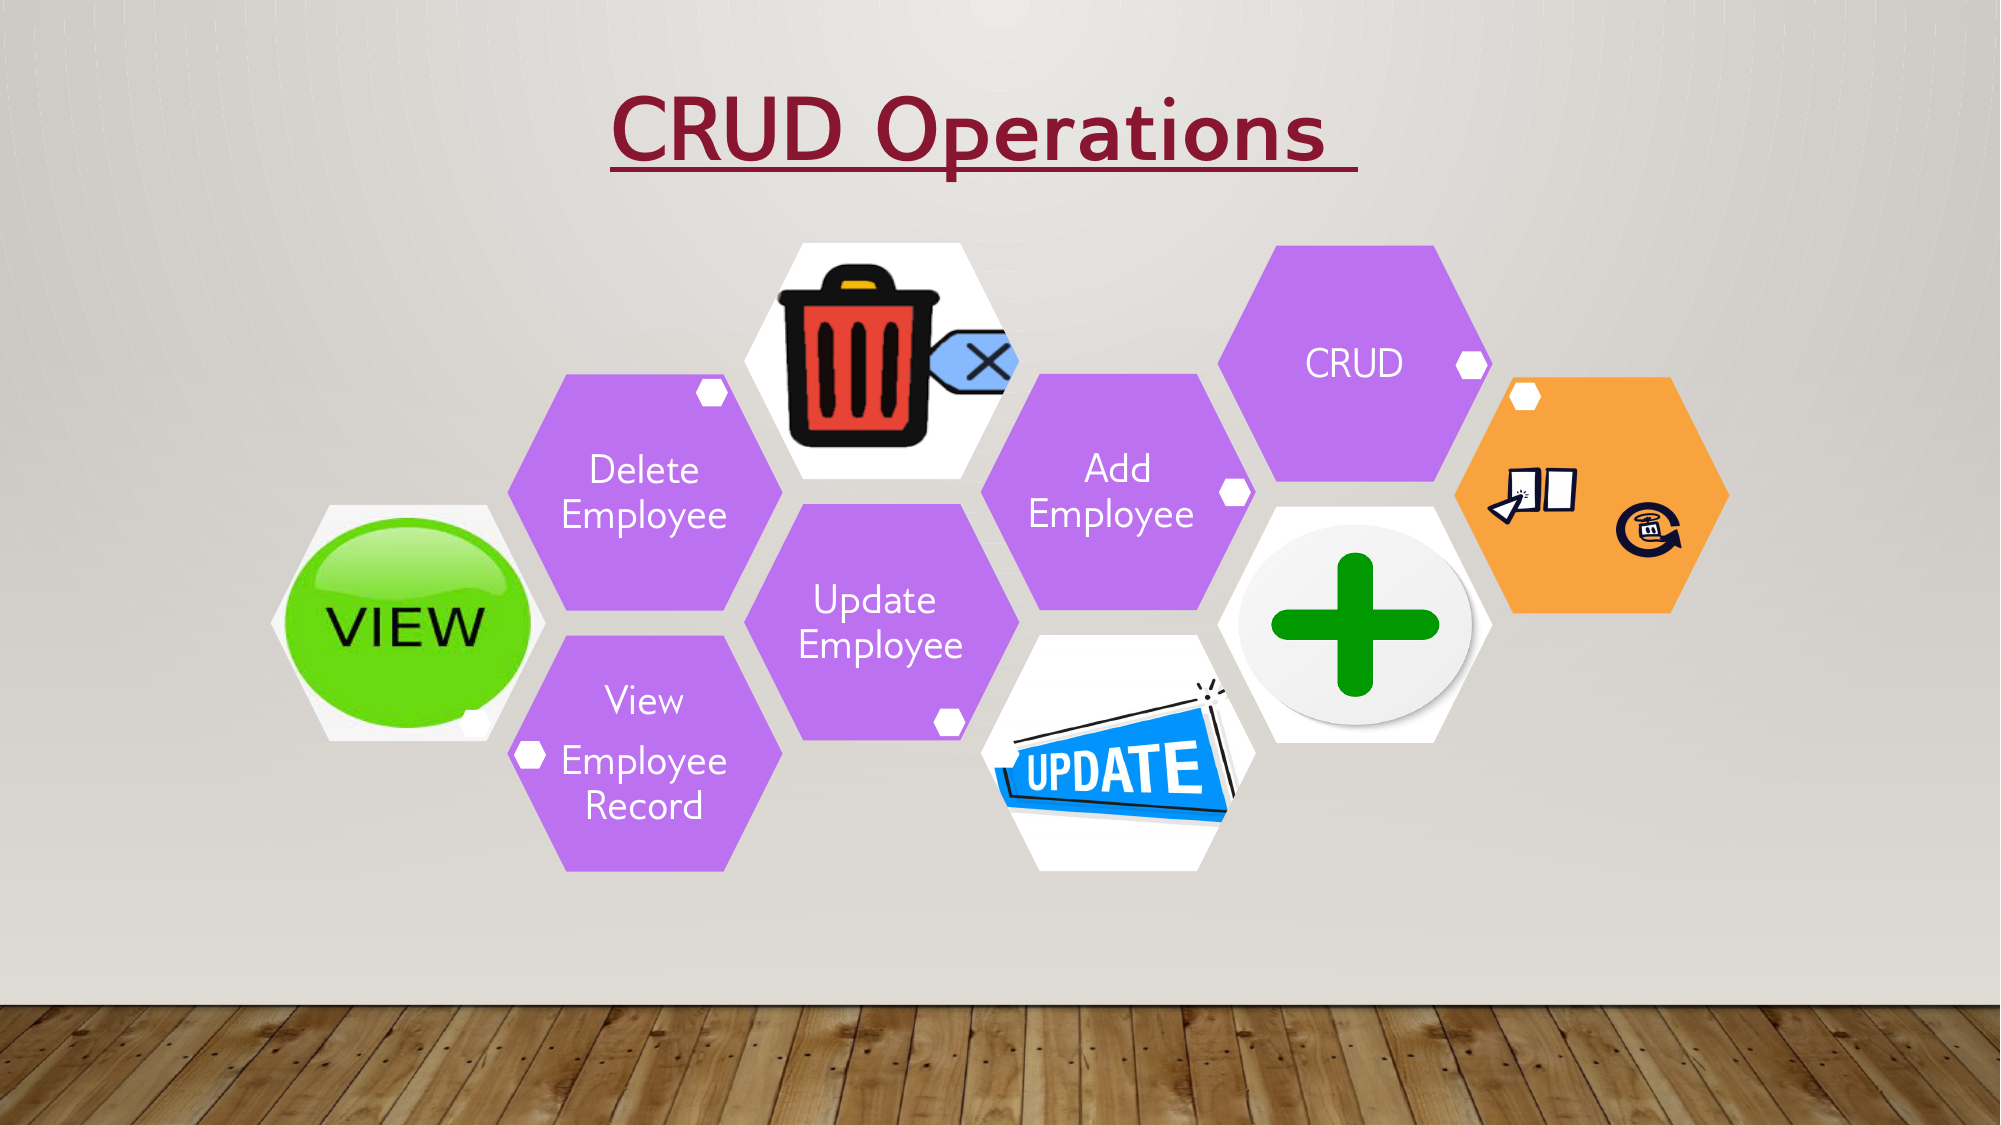

CRUD Operations
View
Employee Record
Update  Employee
Delete Employee
Add Employee
CRUD